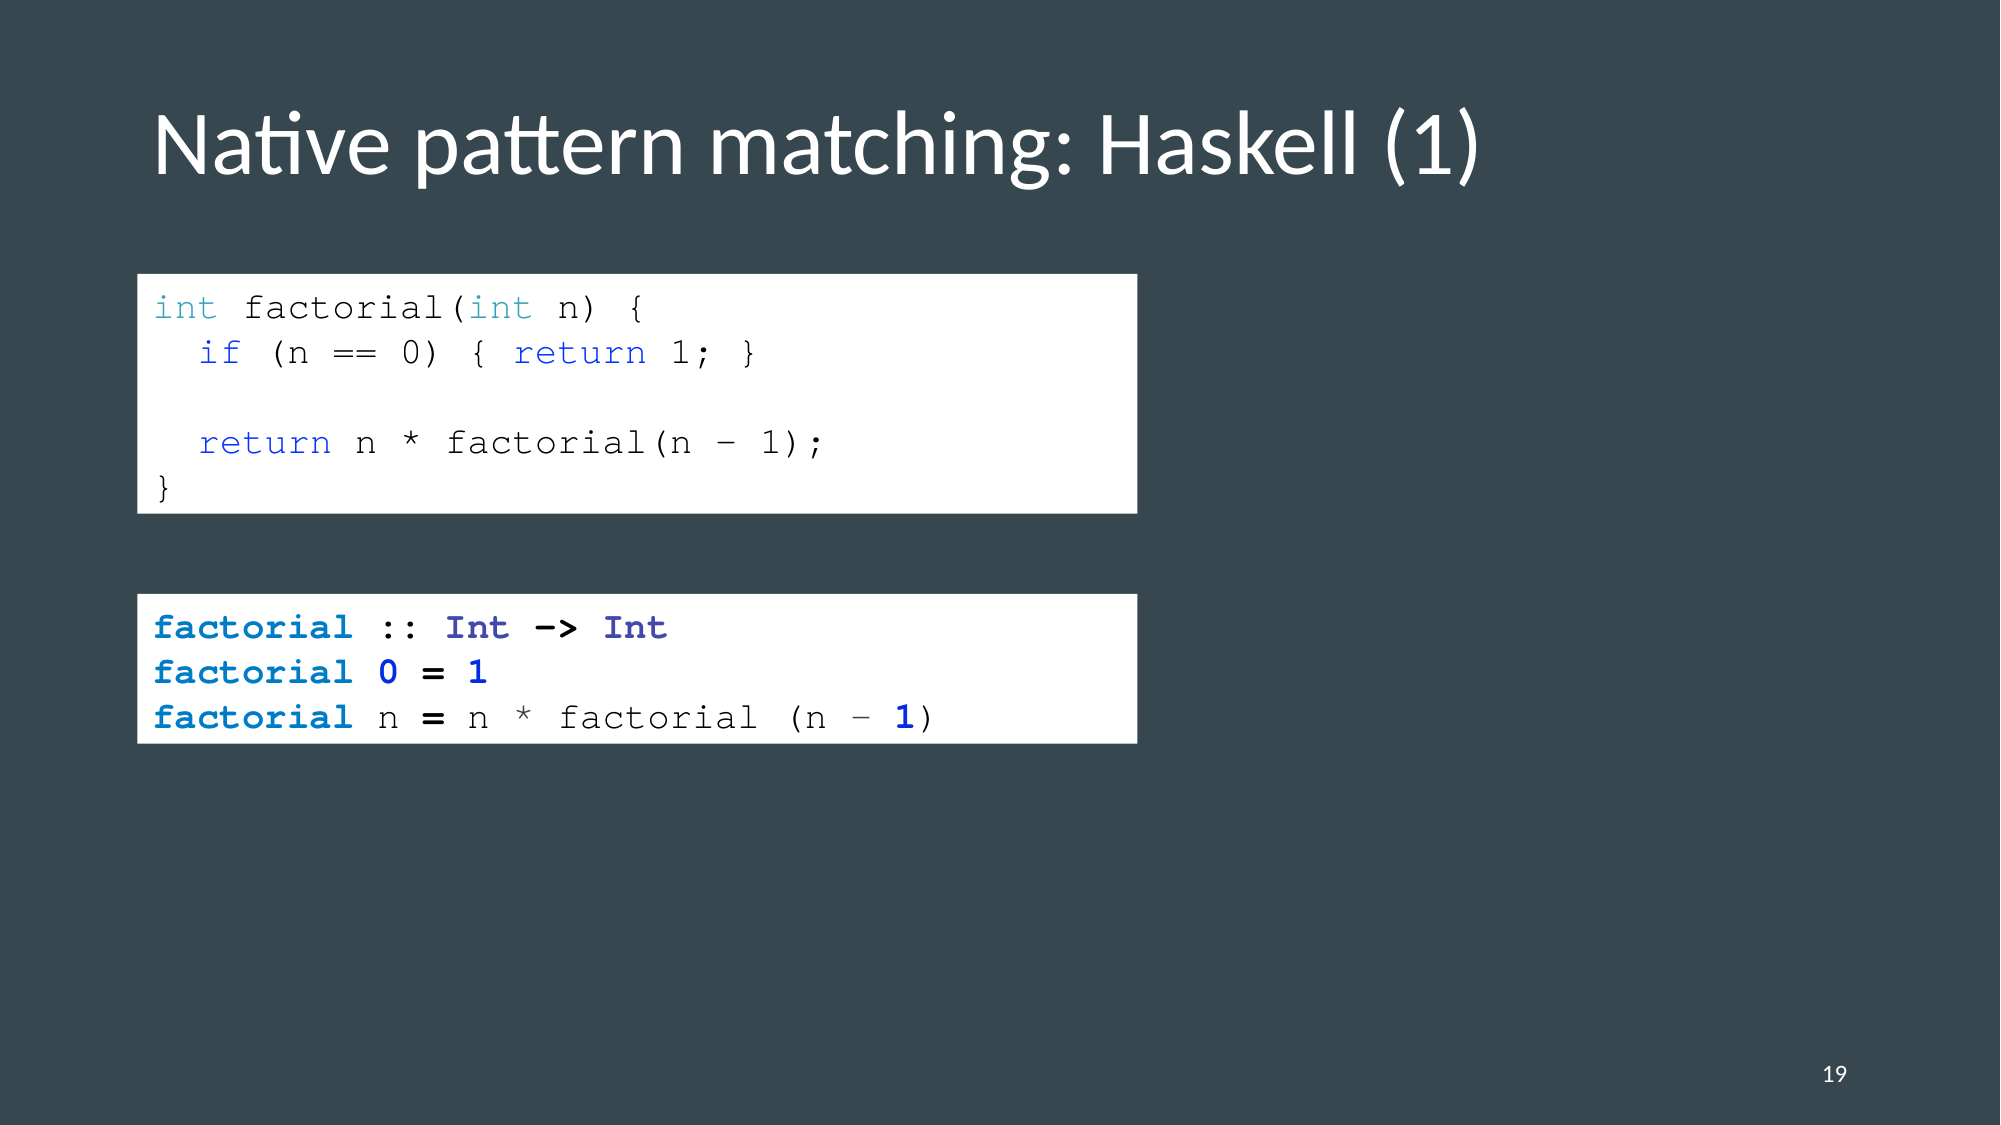

# Native pattern matching: Haskell (1)
int factorial(int n) {
  if (n == 0) { return 1; }

  return n * factorial(n - 1);
}
factorial :: Int -> Int
factorial 0 = 1
factorial n = n * factorial (n - 1)
19